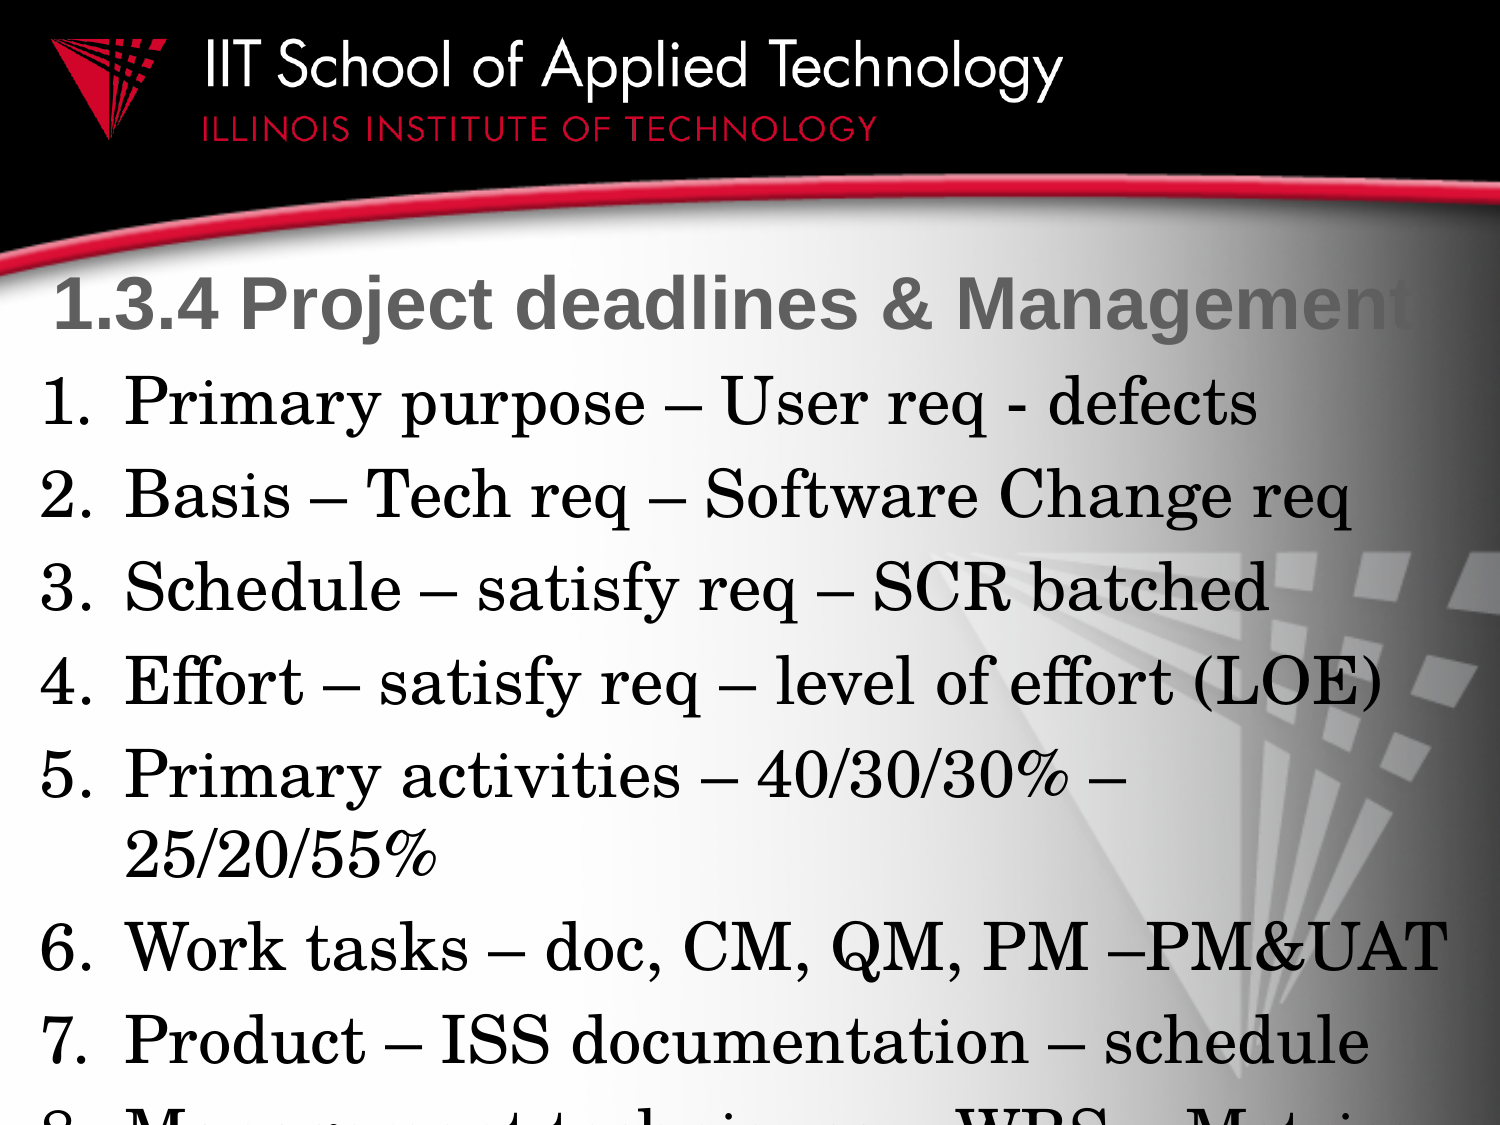

# 1.3.4 Project deadlines & Management
Primary purpose – User req - defects
Basis – Tech req – Software Change req
Schedule – satisfy req – SCR batched
Effort – satisfy req – level of effort (LOE)
Primary activities – 40/30/30% – 25/20/55%
Work tasks – doc, CM, QM, PM –PM&UAT
Product – ISS documentation – schedule
Management techniques – WBS – Metrics